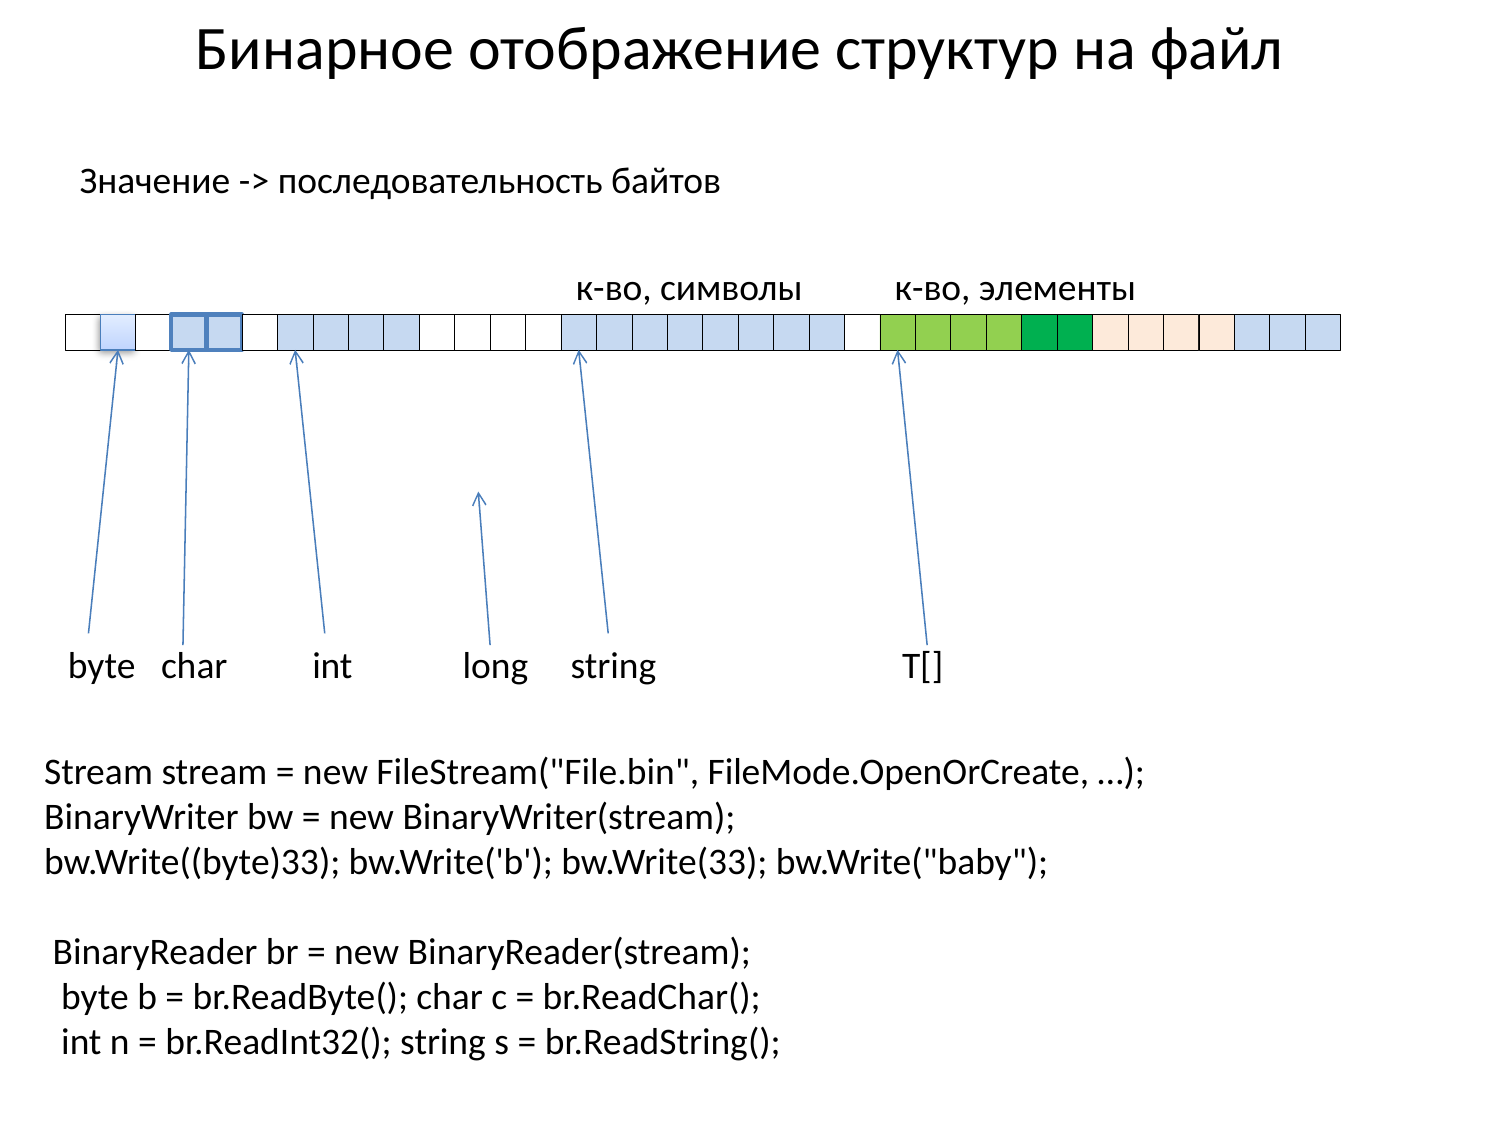

# Бинарное отображение структур на файл
Значение -> последовательность байтов
к-во, символы
к-во, элементы

byte   char          int             long     string                             T[]
Stream stream = new FileStream("File.bin", FileMode.OpenOrCreate, …);
BinaryWriter bw = new BinaryWriter(stream);
bw.Write((byte)33); bw.Write('b'); bw.Write(33); bw.Write("baby");

 BinaryReader br = new BinaryReader(stream);
  byte b = br.ReadByte(); char c = br.ReadChar();
  int n = br.ReadInt32(); string s = br.ReadString();